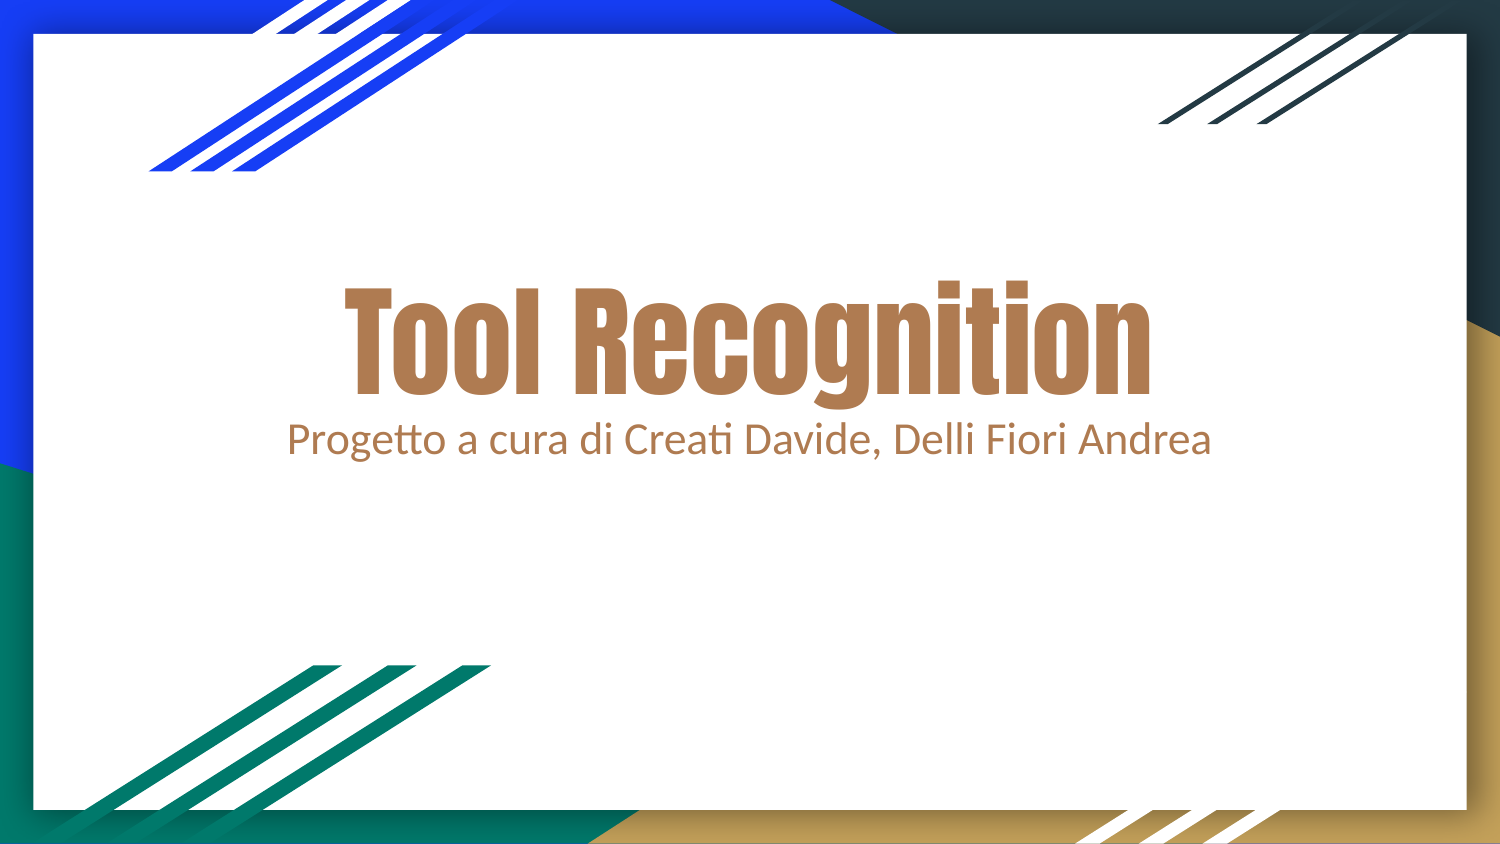

# Tool Recognition
Progetto a cura di Creati Davide, Delli Fiori Andrea